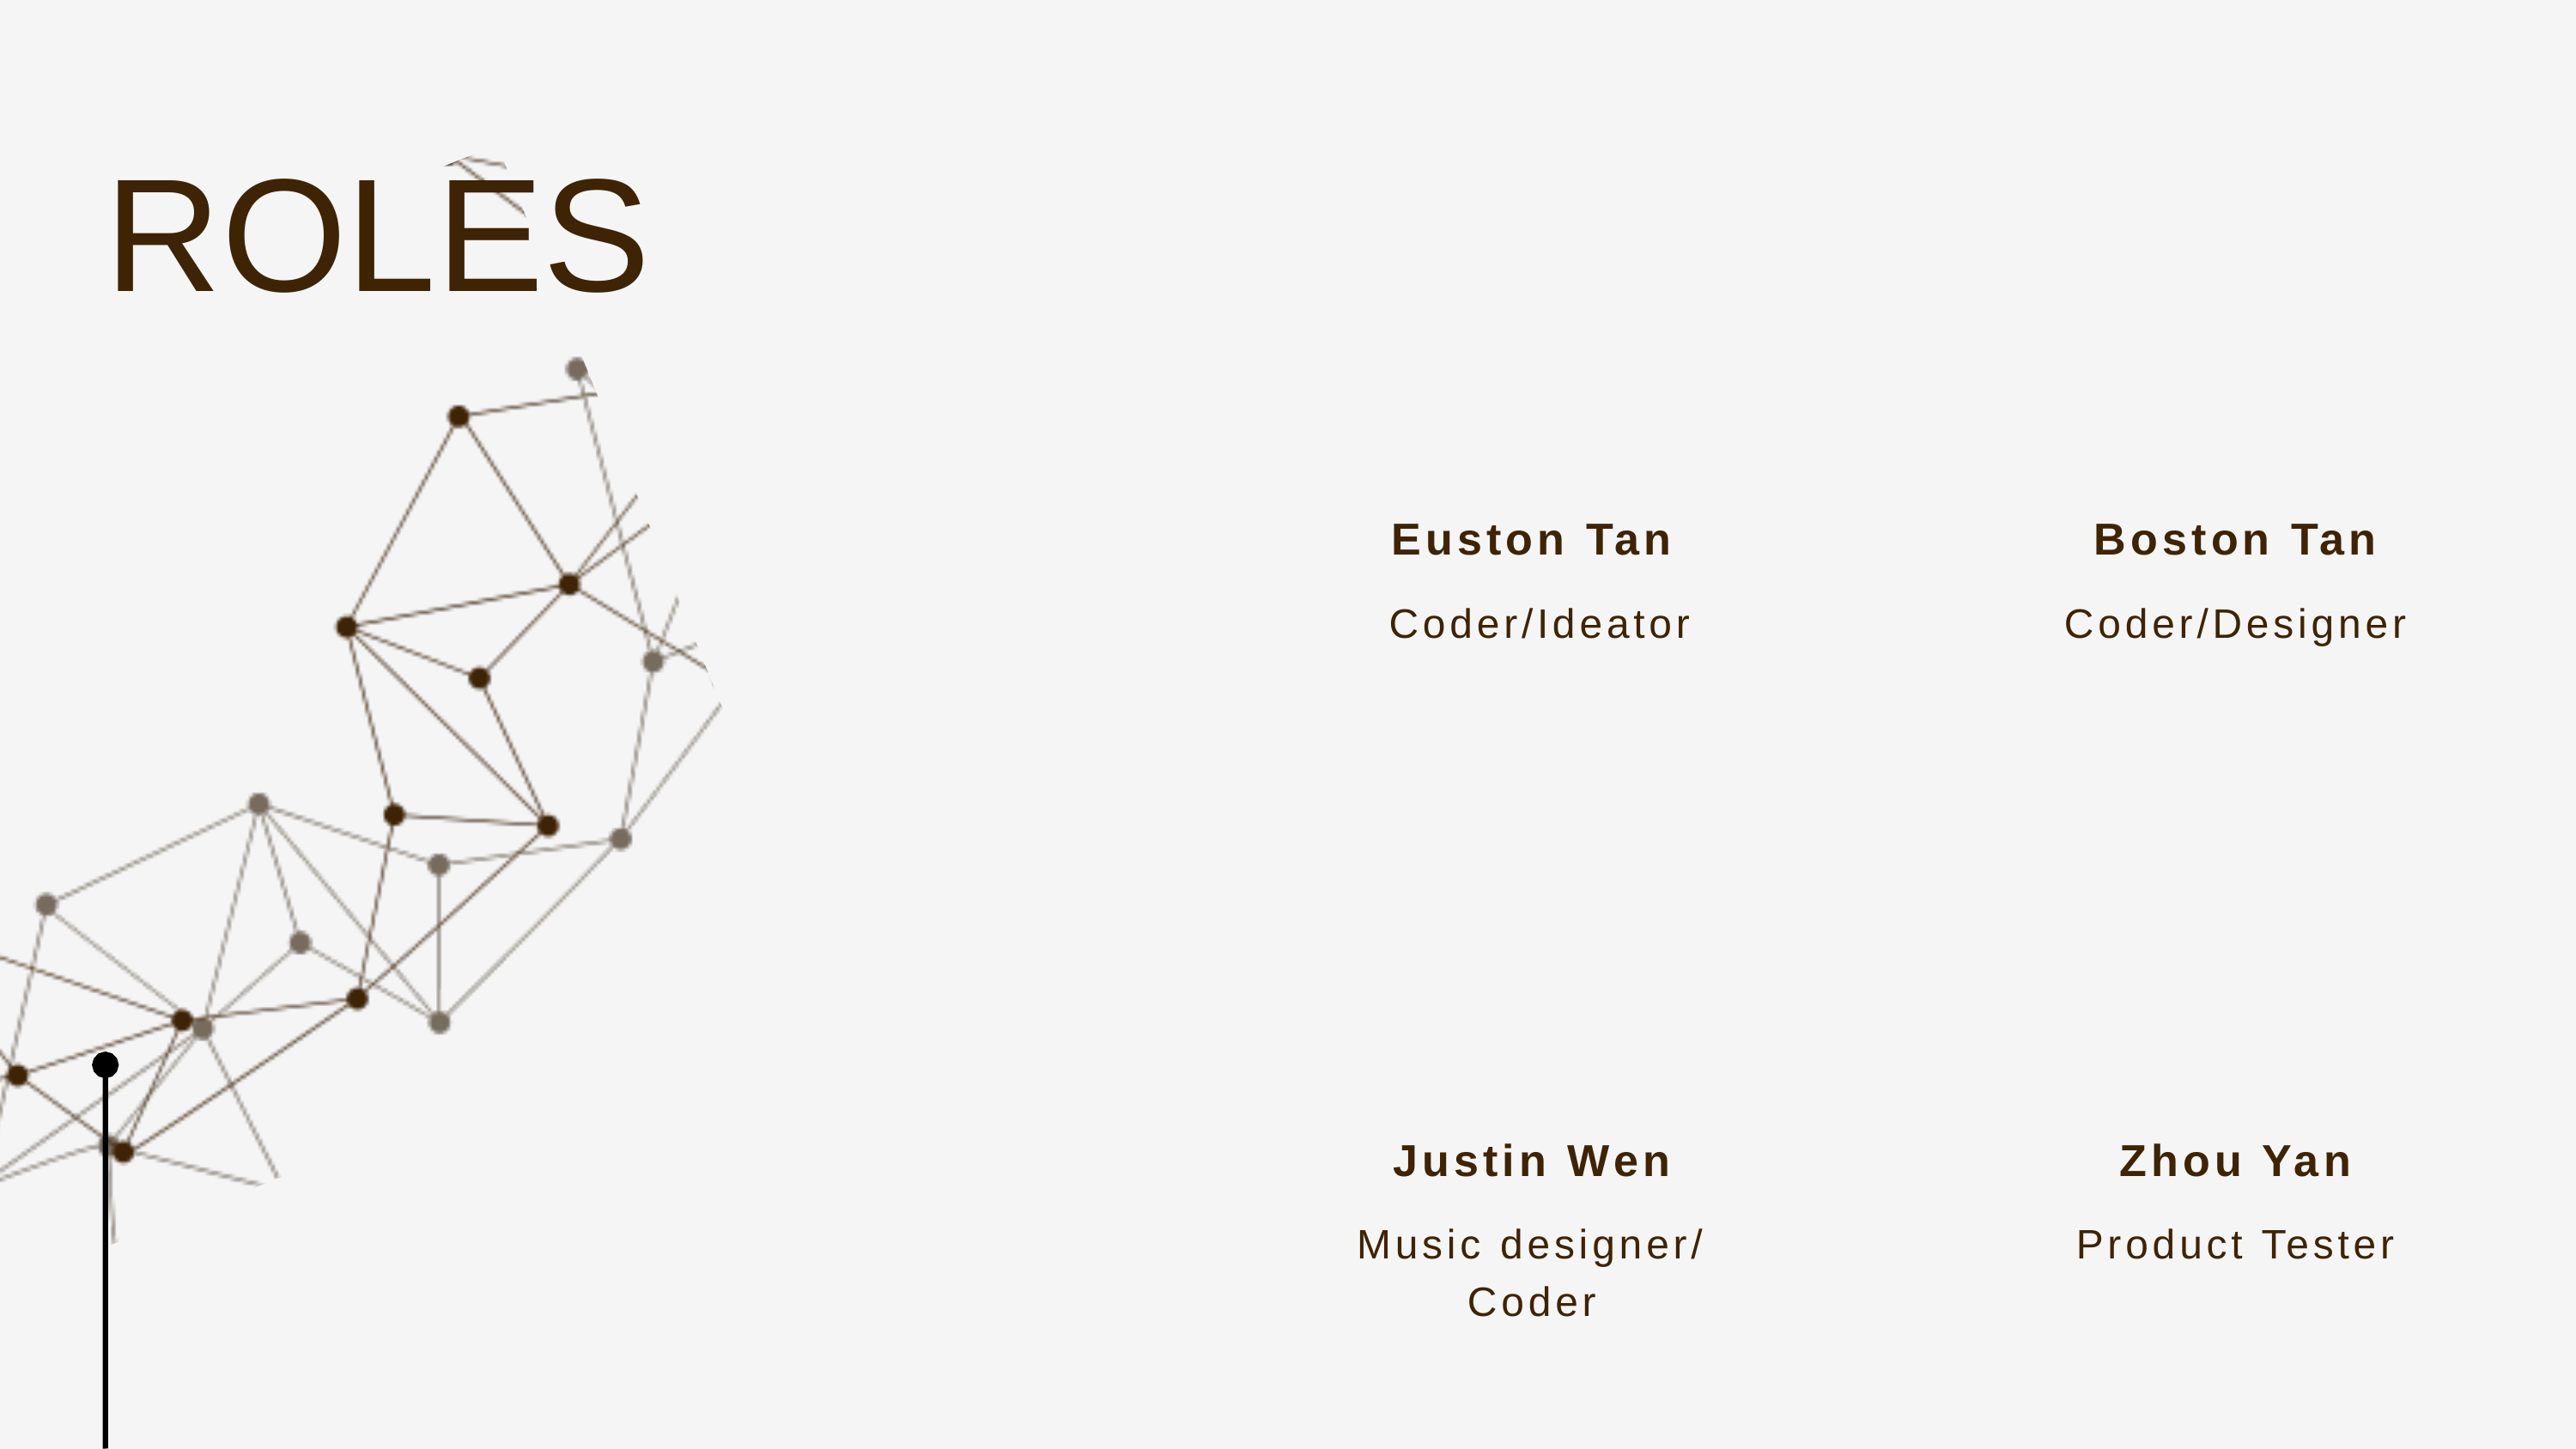

ROLES

Euston Tan
Boston Tan
 Coder/Ideator
Coder/Designer

Justin Wen
Zhou Yan
Music designer/ Coder
Product Tester